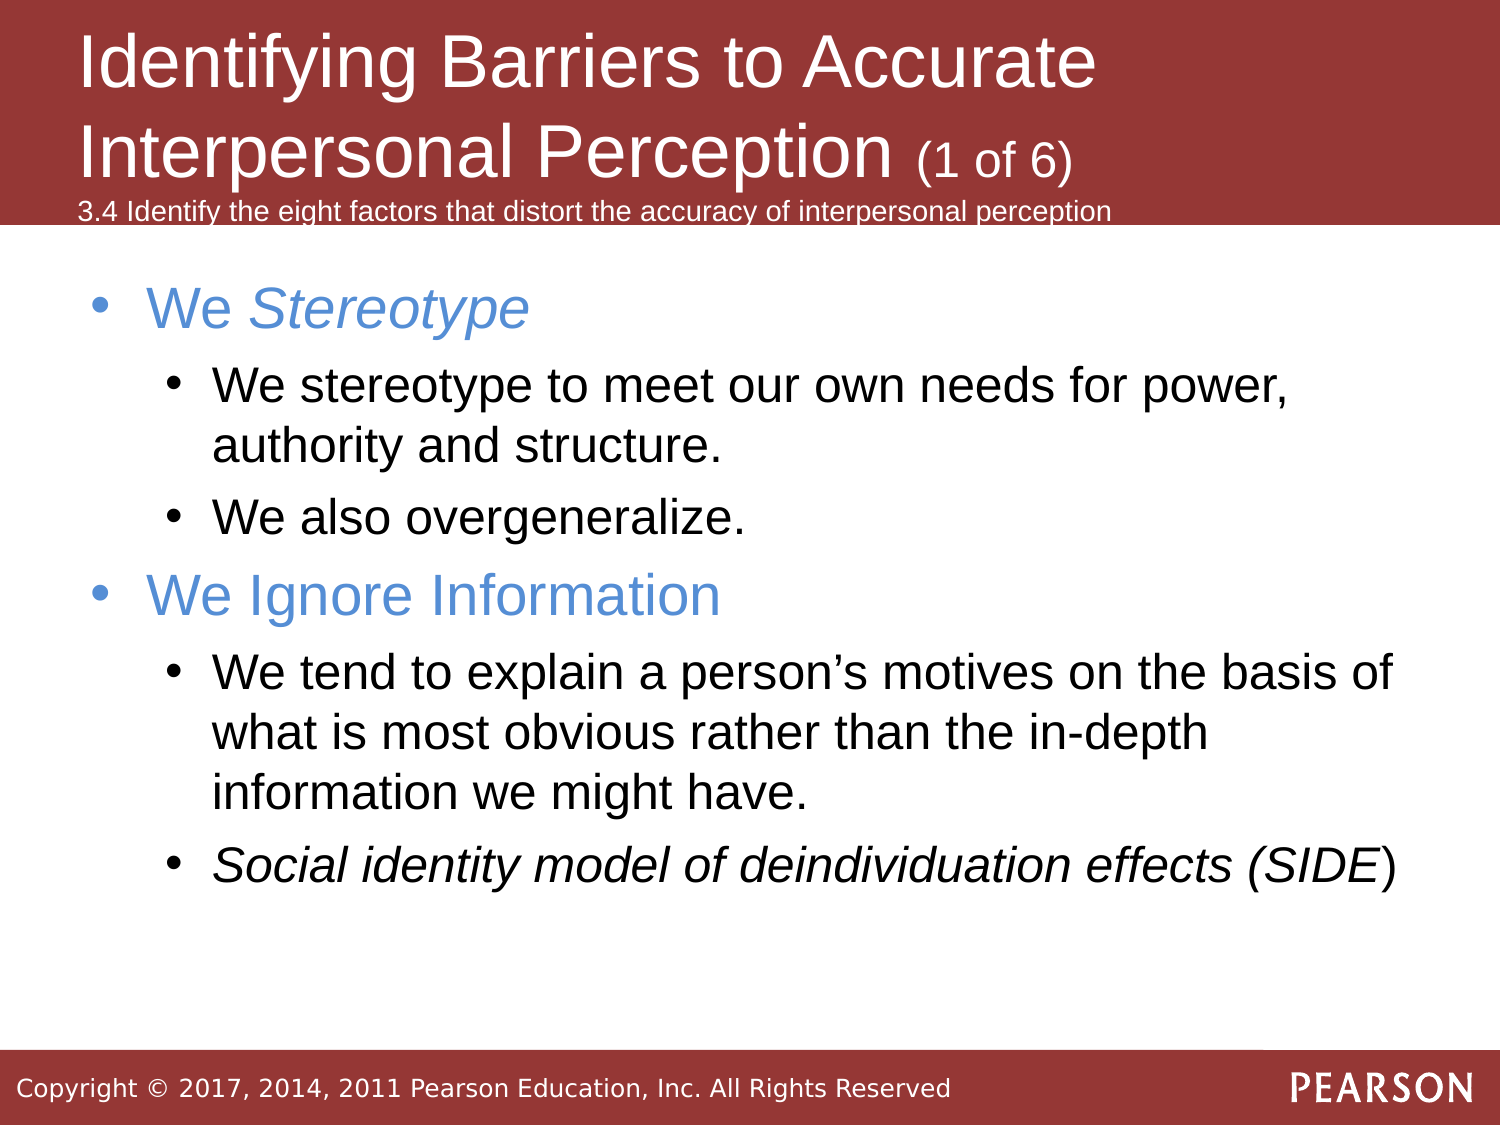

# Identifying Barriers to Accurate Interpersonal Perception (1 of 6) 3.4 Identify the eight factors that distort the accuracy of interpersonal perception
We Stereotype
We stereotype to meet our own needs for power, authority and structure.
We also overgeneralize.
We Ignore Information
We tend to explain a person’s motives on the basis of what is most obvious rather than the in-depth information we might have.
Social identity model of deindividuation effects (SIDE)